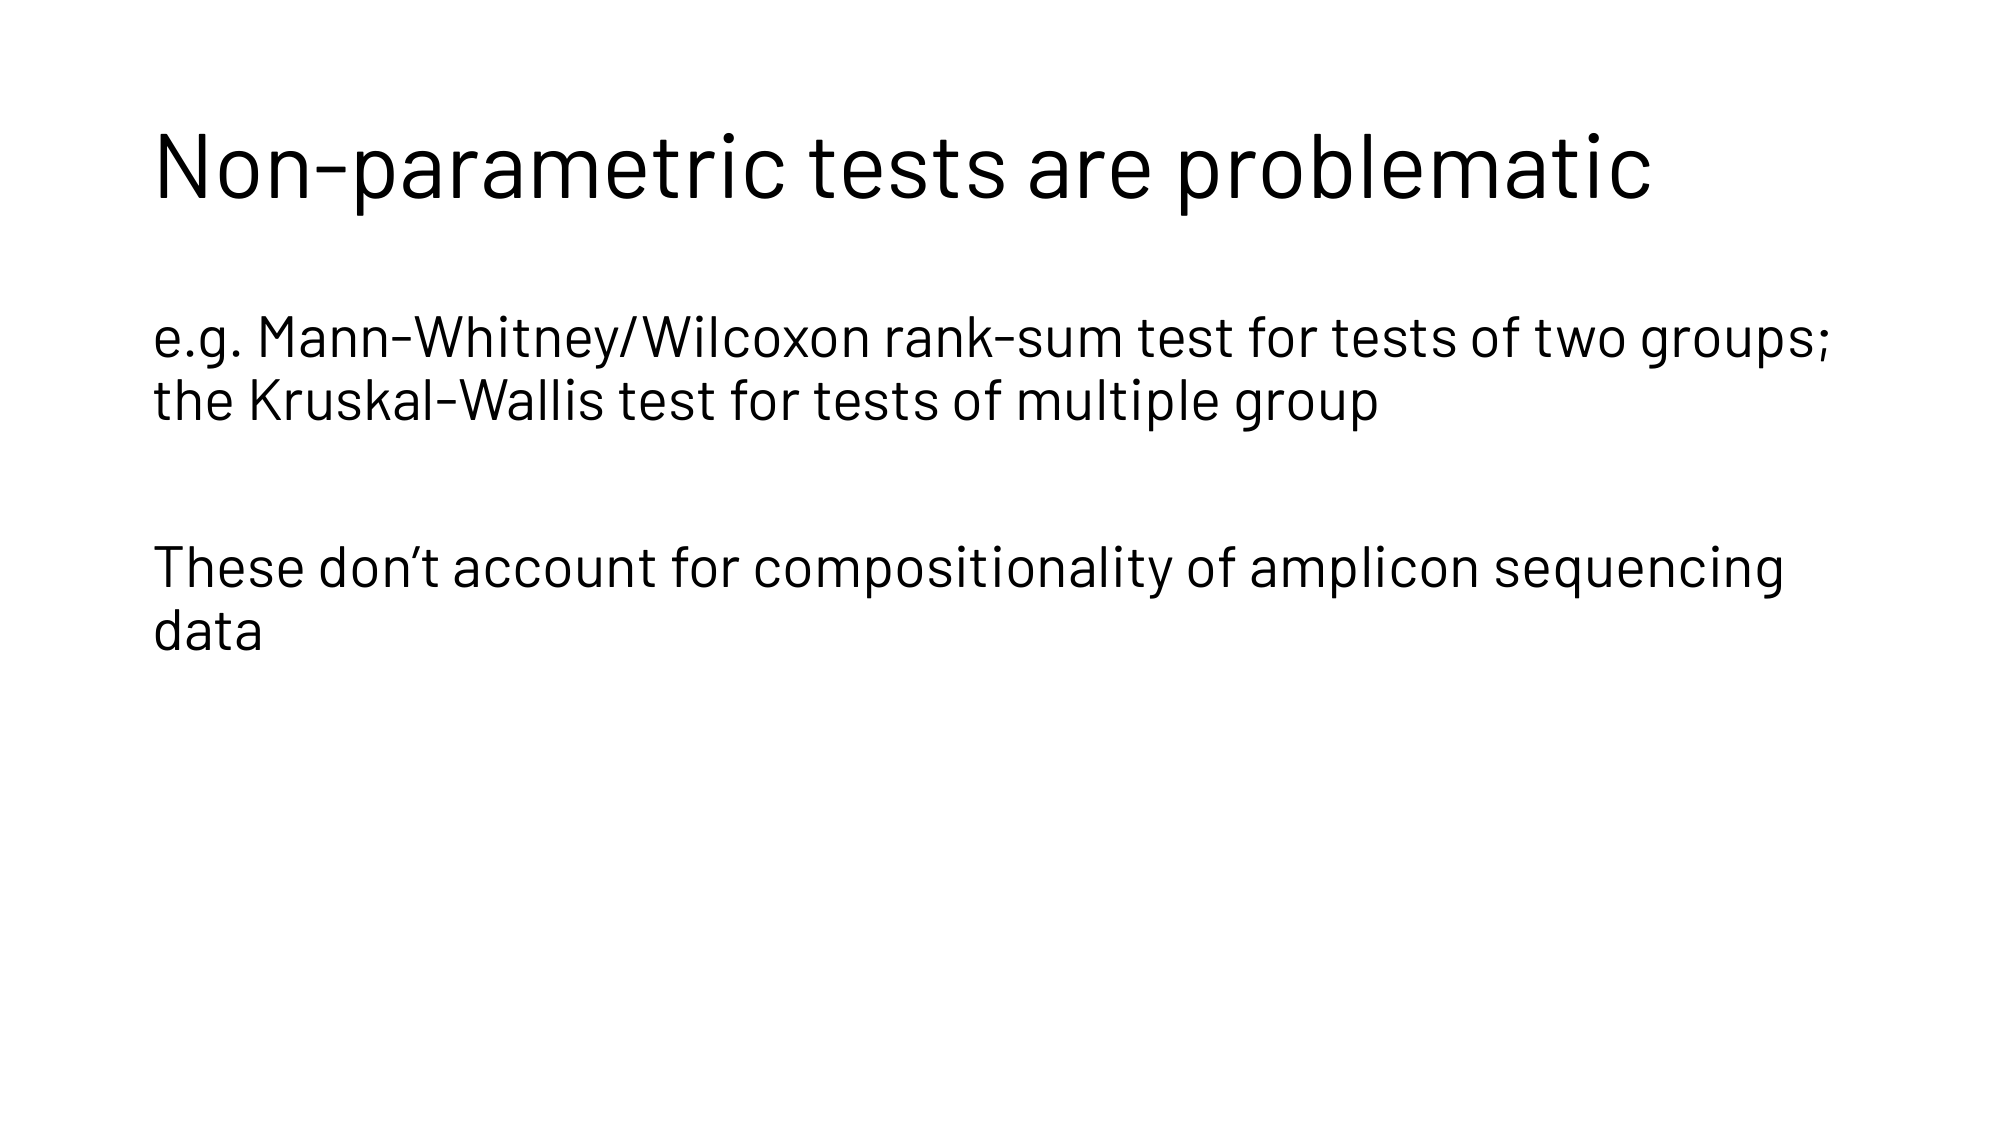

# Non-parametric tests are problematic
e.g. Mann-Whitney/Wilcoxon rank-sum test for tests of two groups; the Kruskal-Wallis test for tests of multiple group

These don’t account for compositionality of amplicon sequencing data